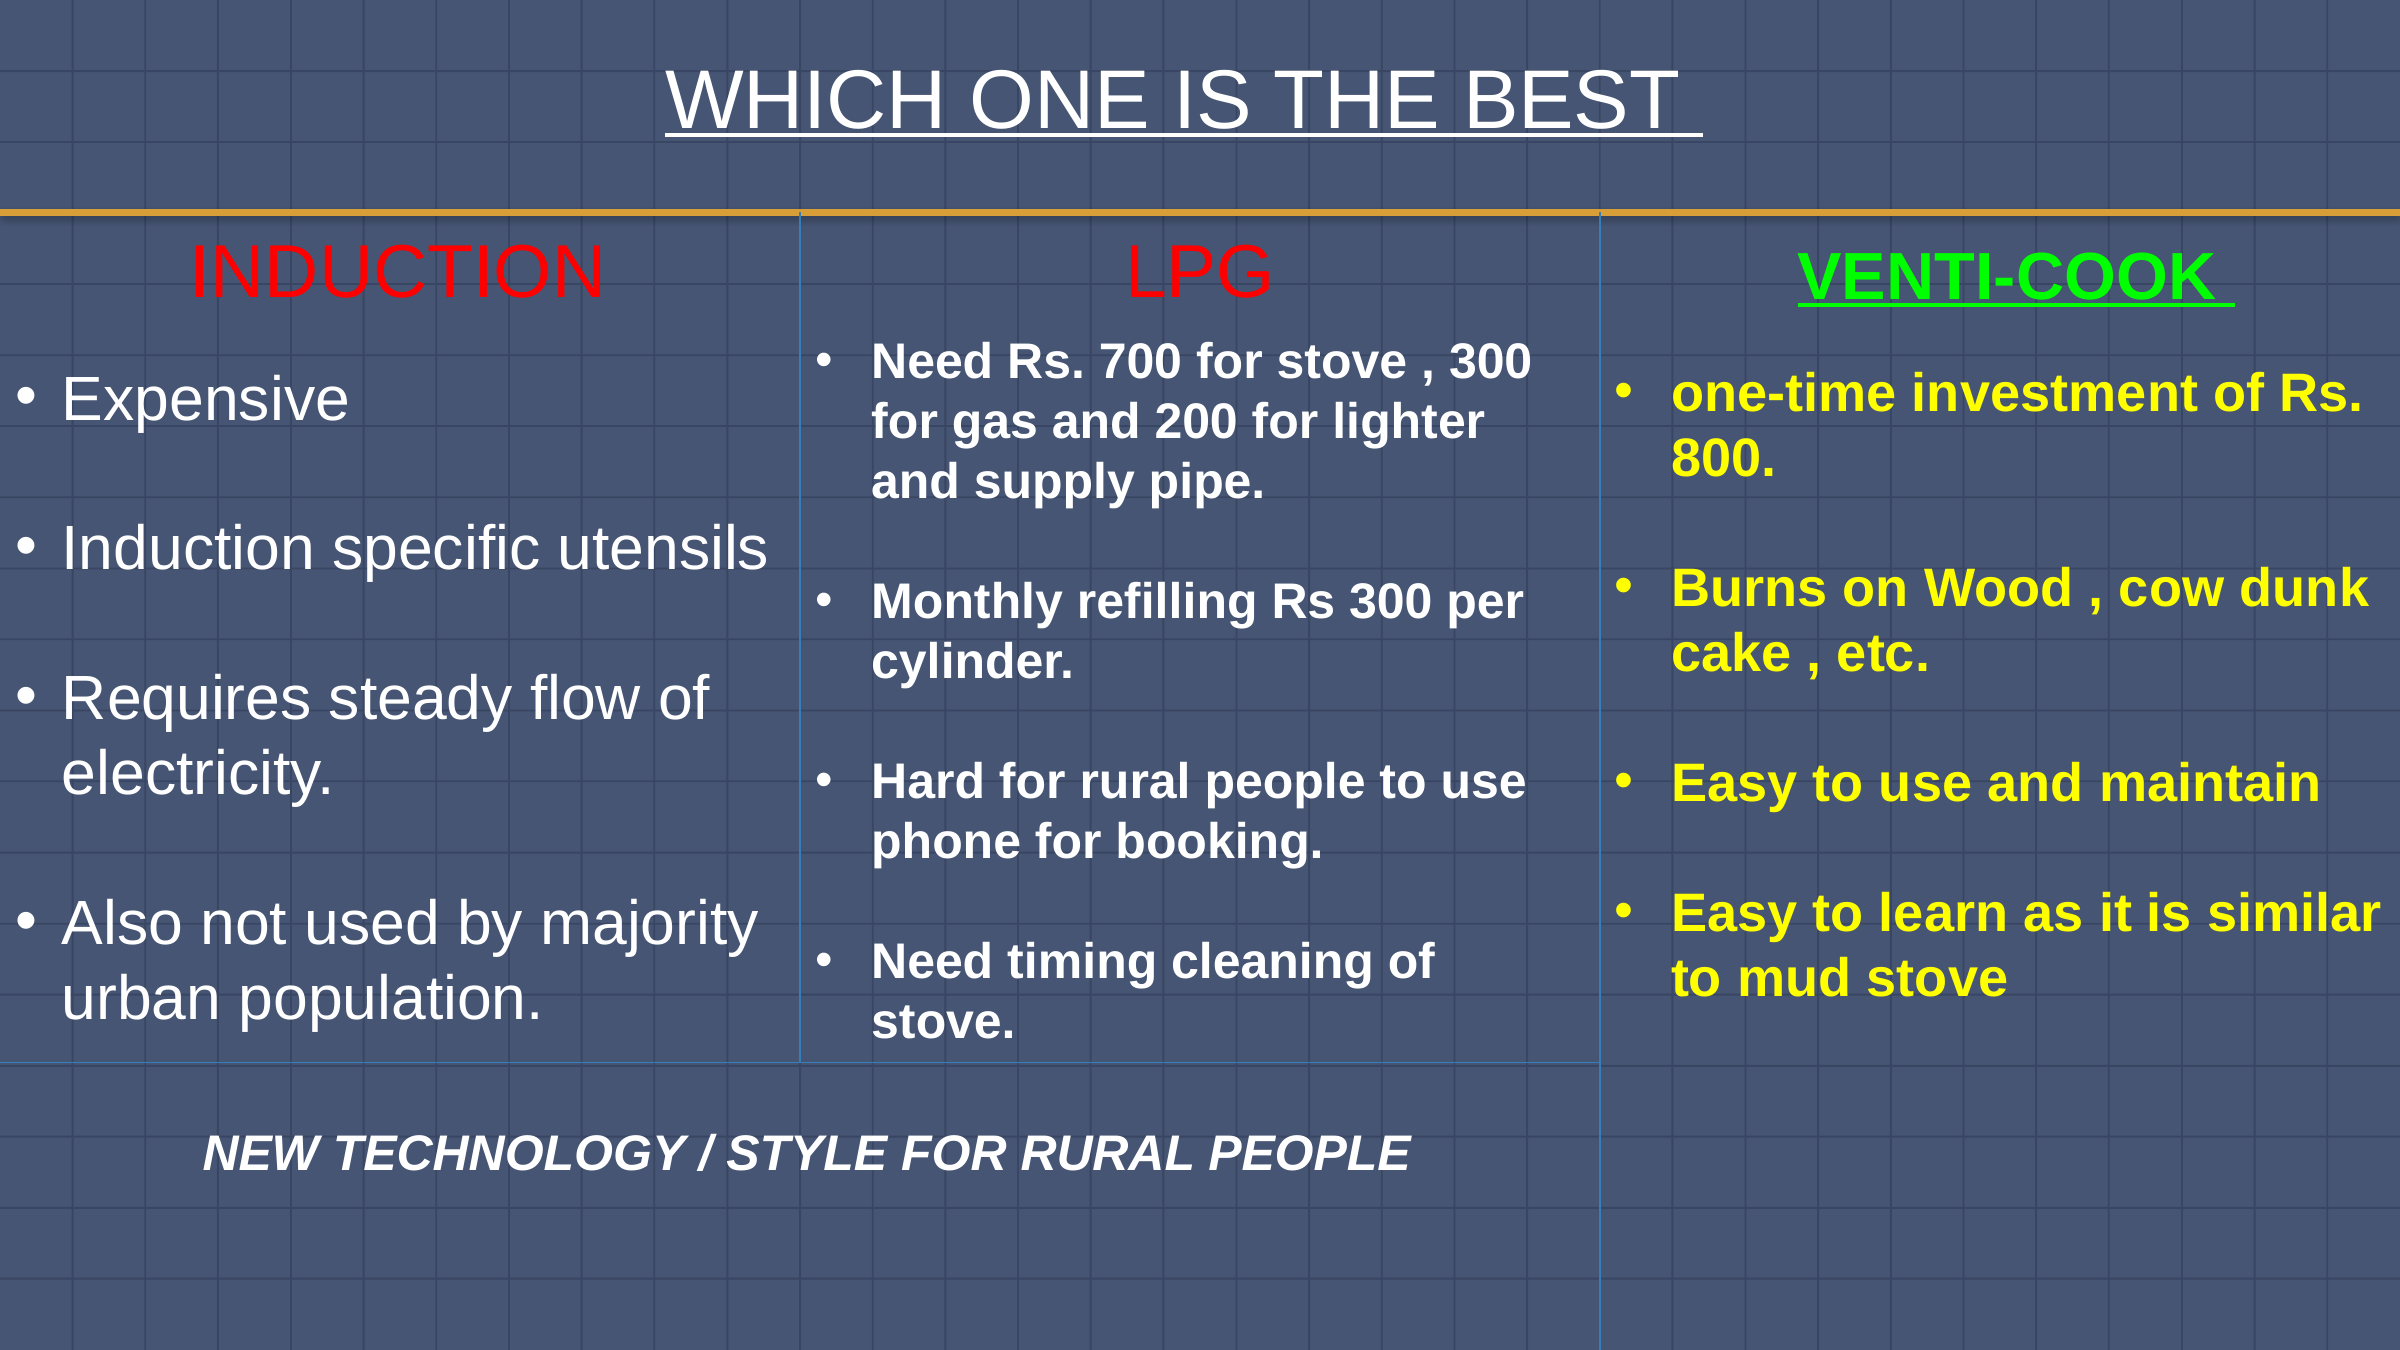

WHICH ONE IS THE BEST
INDUCTION
LPG
VENTI-COOK
Need Rs. 700 for stove , 300 for gas and 200 for lighter and supply pipe.

Monthly refilling Rs 300 per cylinder.

Hard for rural people to use phone for booking.

Need timing cleaning of stove.

Expensive

Induction specific utensils

Requires steady flow of electricity.

Also not used by majority urban population.
one-time investment of Rs. 800.

Burns on Wood , cow dunk cake , etc.

Easy to use and maintain

Easy to learn as it is similar to mud stove

NEW TECHNOLOGY / STYLE FOR RURAL PEOPLE